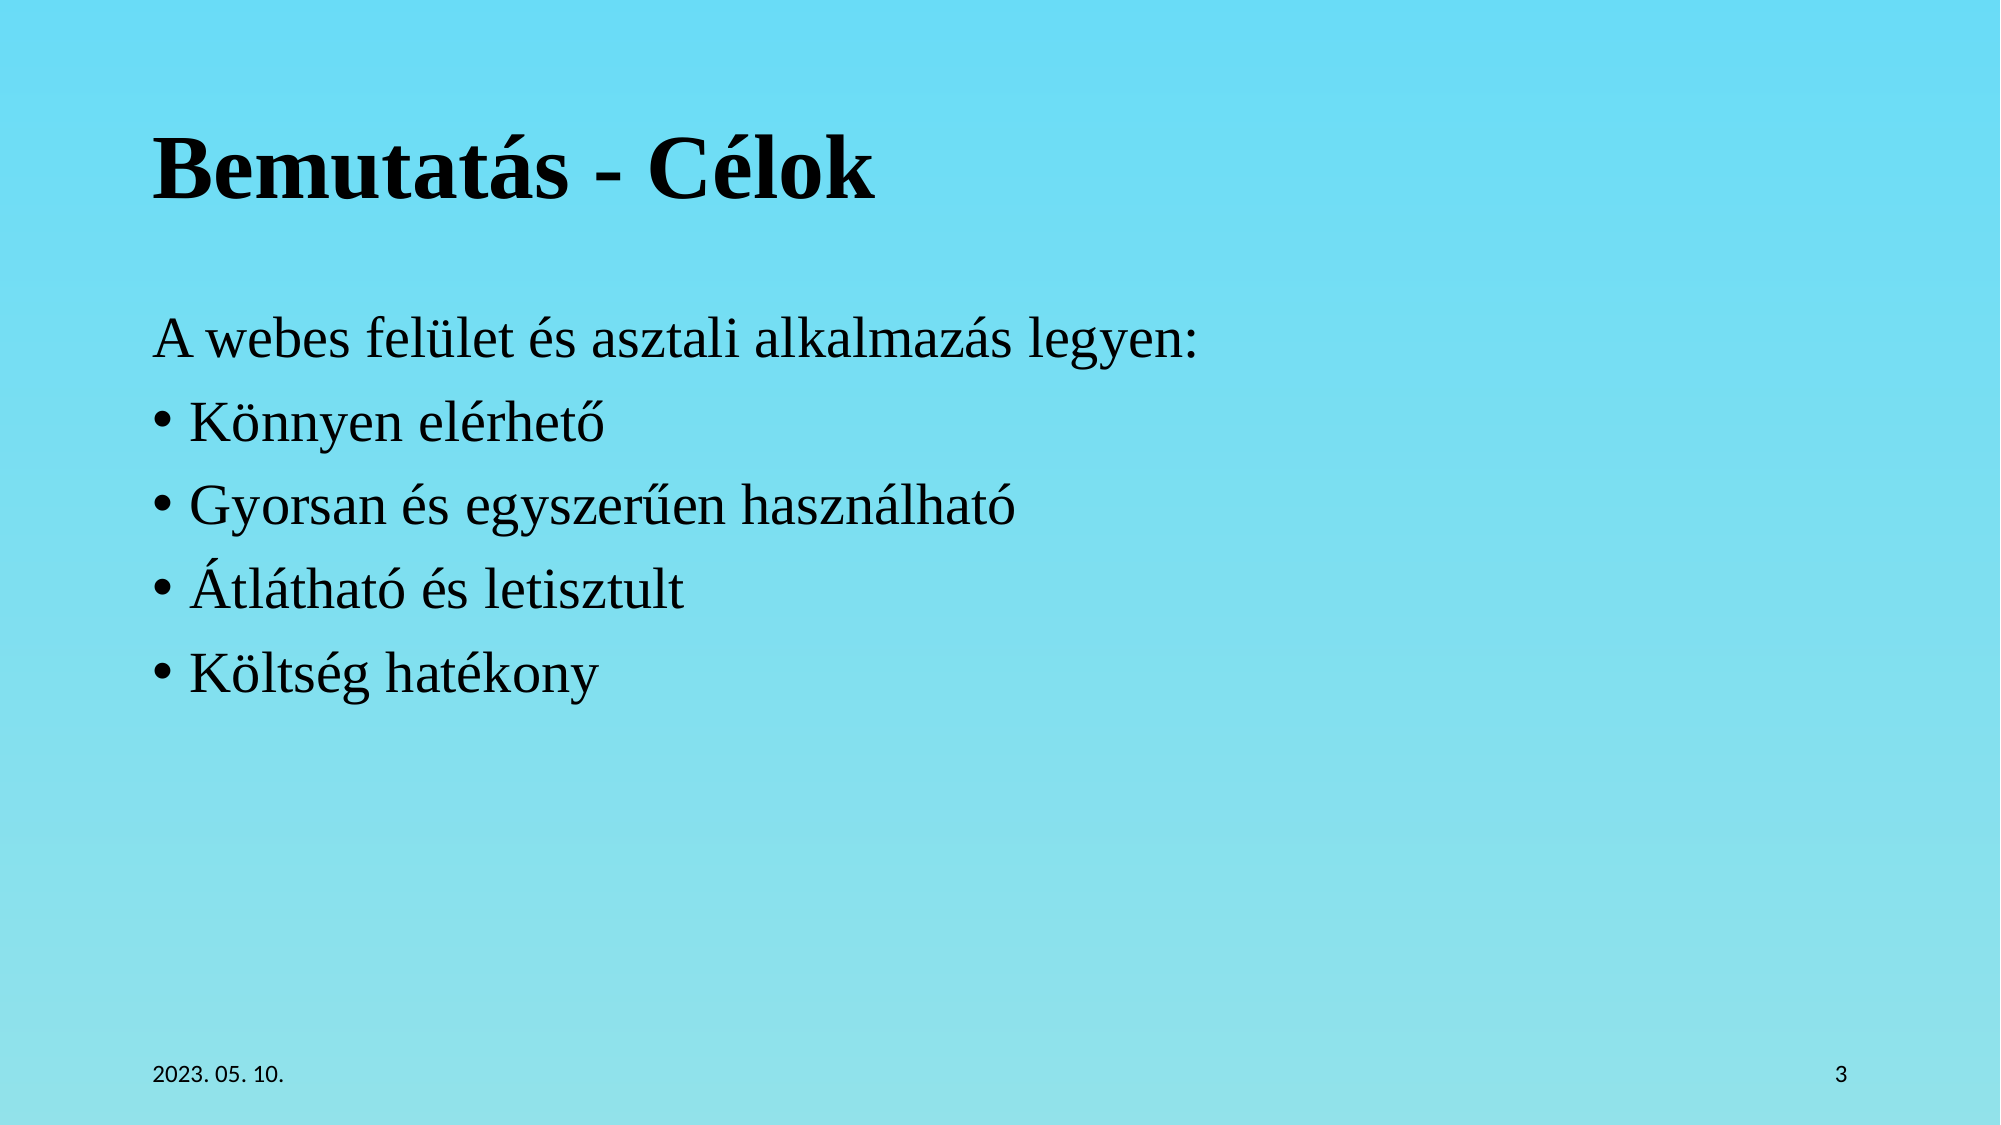

# Bemutatás - Célok
A webes felület és asztali alkalmazás legyen:
Könnyen elérhető
Gyorsan és egyszerűen használható
Átlátható és letisztult
Költség hatékony

2023. 05. 10.
3